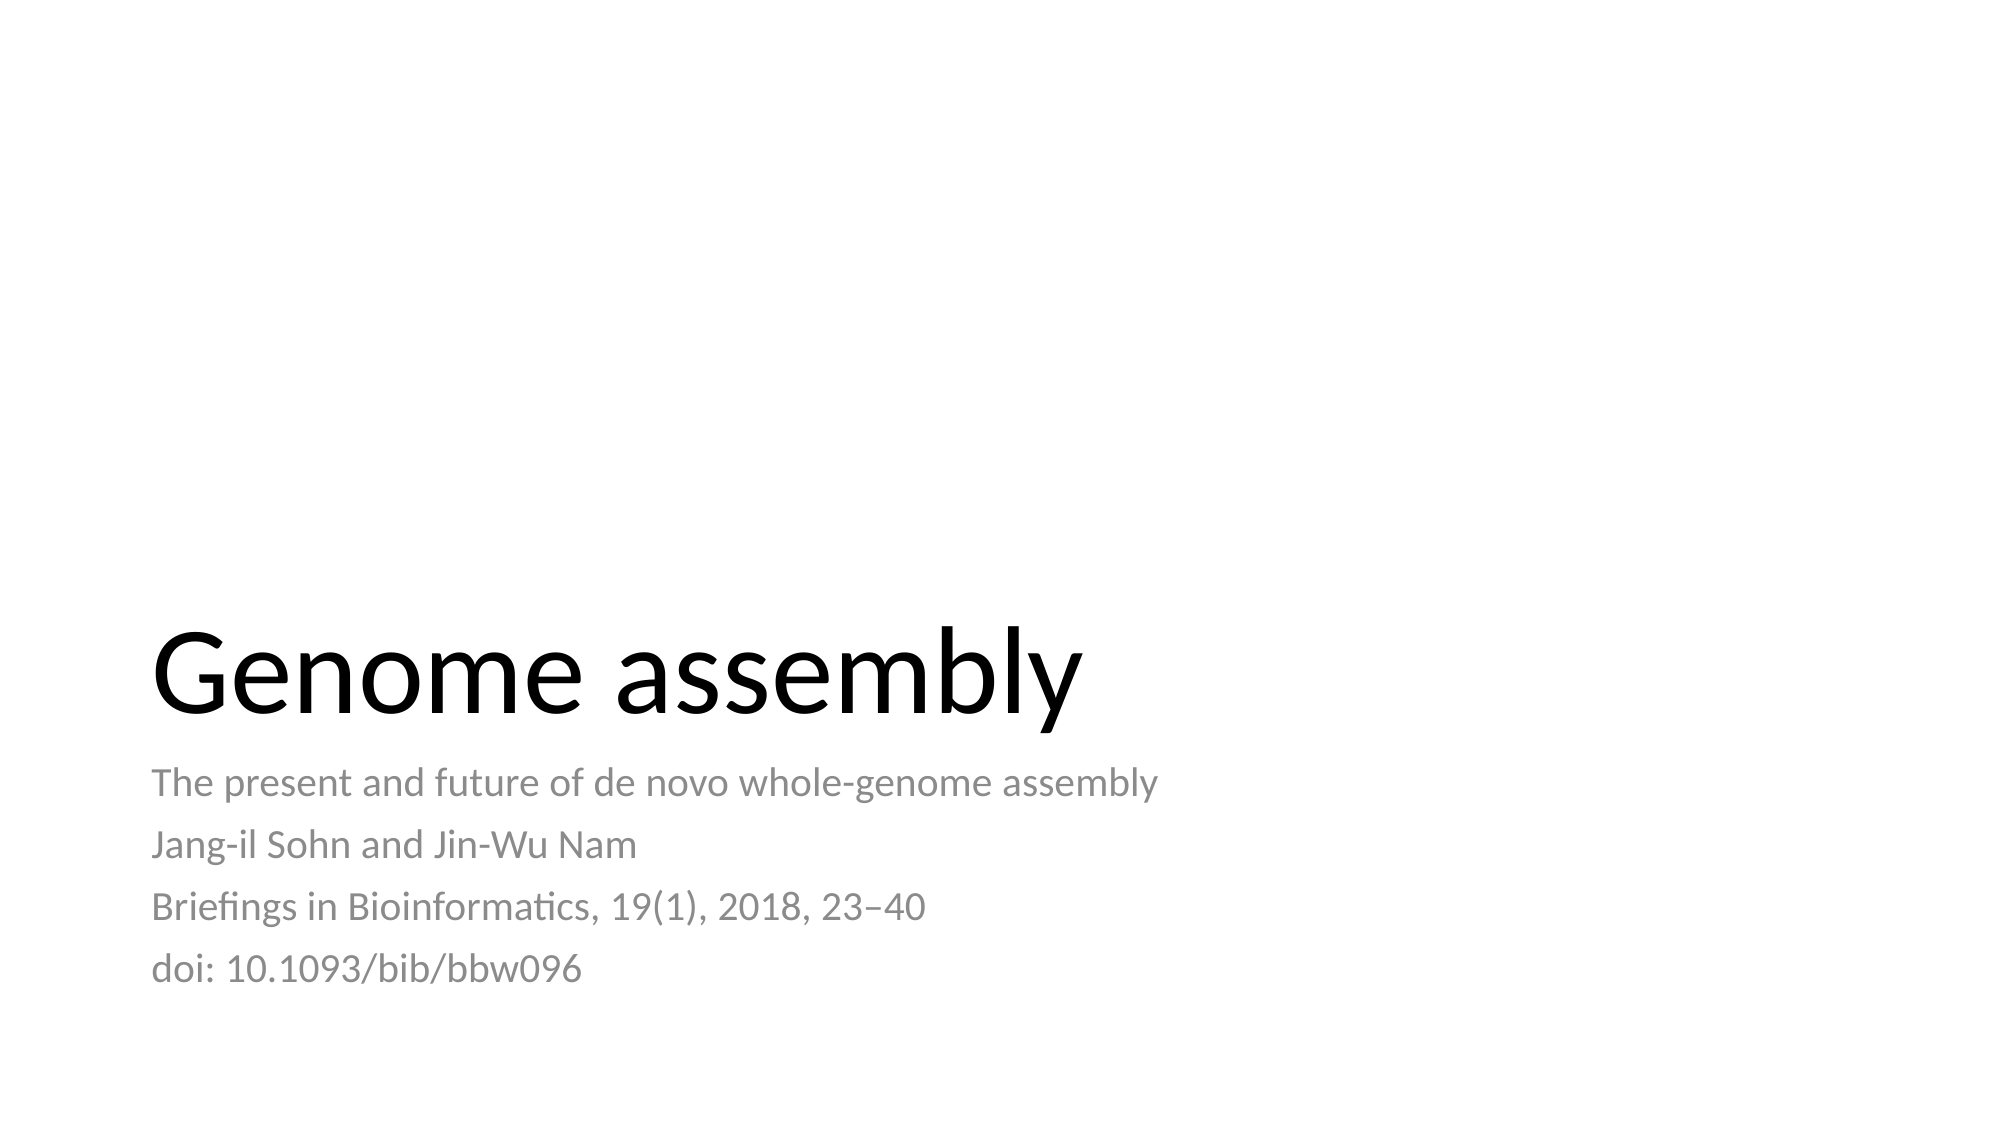

# Genome assembly
The present and future of de novo whole-genome assembly
Jang-il Sohn and Jin-Wu Nam
Briefings in Bioinformatics, 19(1), 2018, 23–40
doi: 10.1093/bib/bbw096